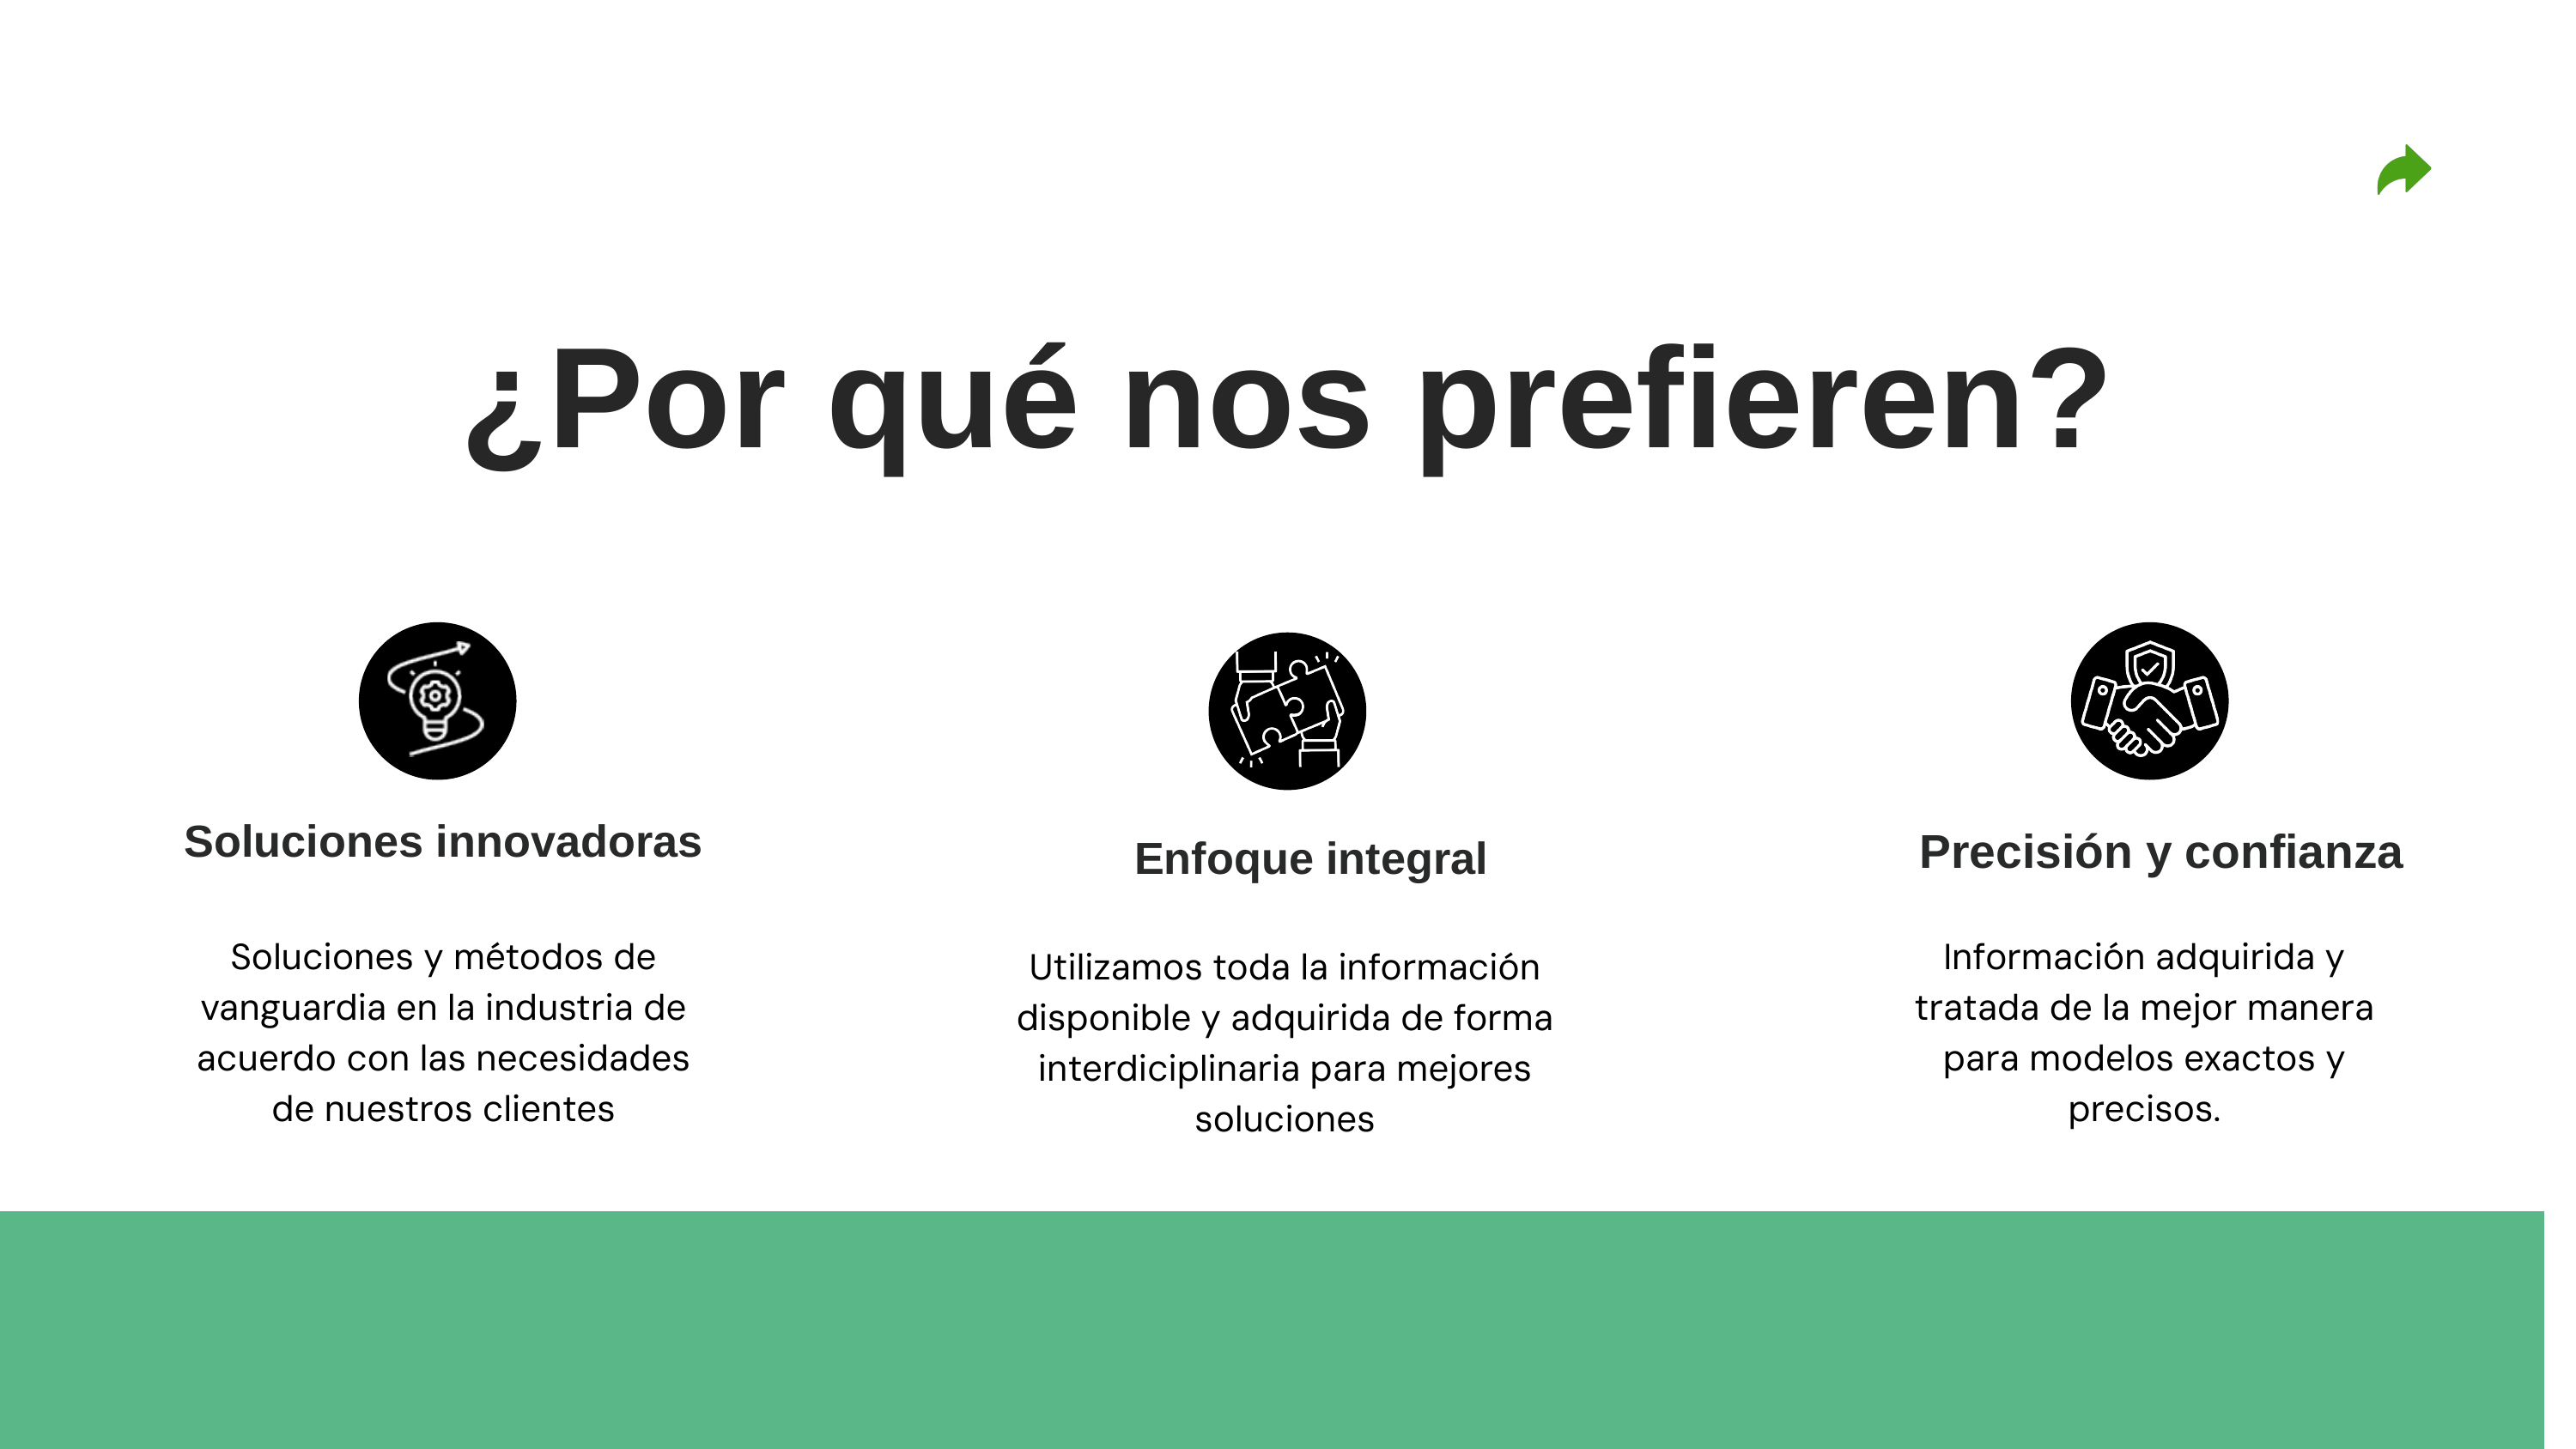

¿Por qué nos prefieren?

Soluciones innovadoras
Soluciones y métodos de vanguardia en la industria de acuerdo con las necesidades de nuestros clientes

Precisión y confianza
Información adquirida y tratada de la mejor manera para modelos exactos y precisos.

Enfoque integral
Utilizamos toda la información disponible y adquirida de forma interdiciplinaria para mejores soluciones

28